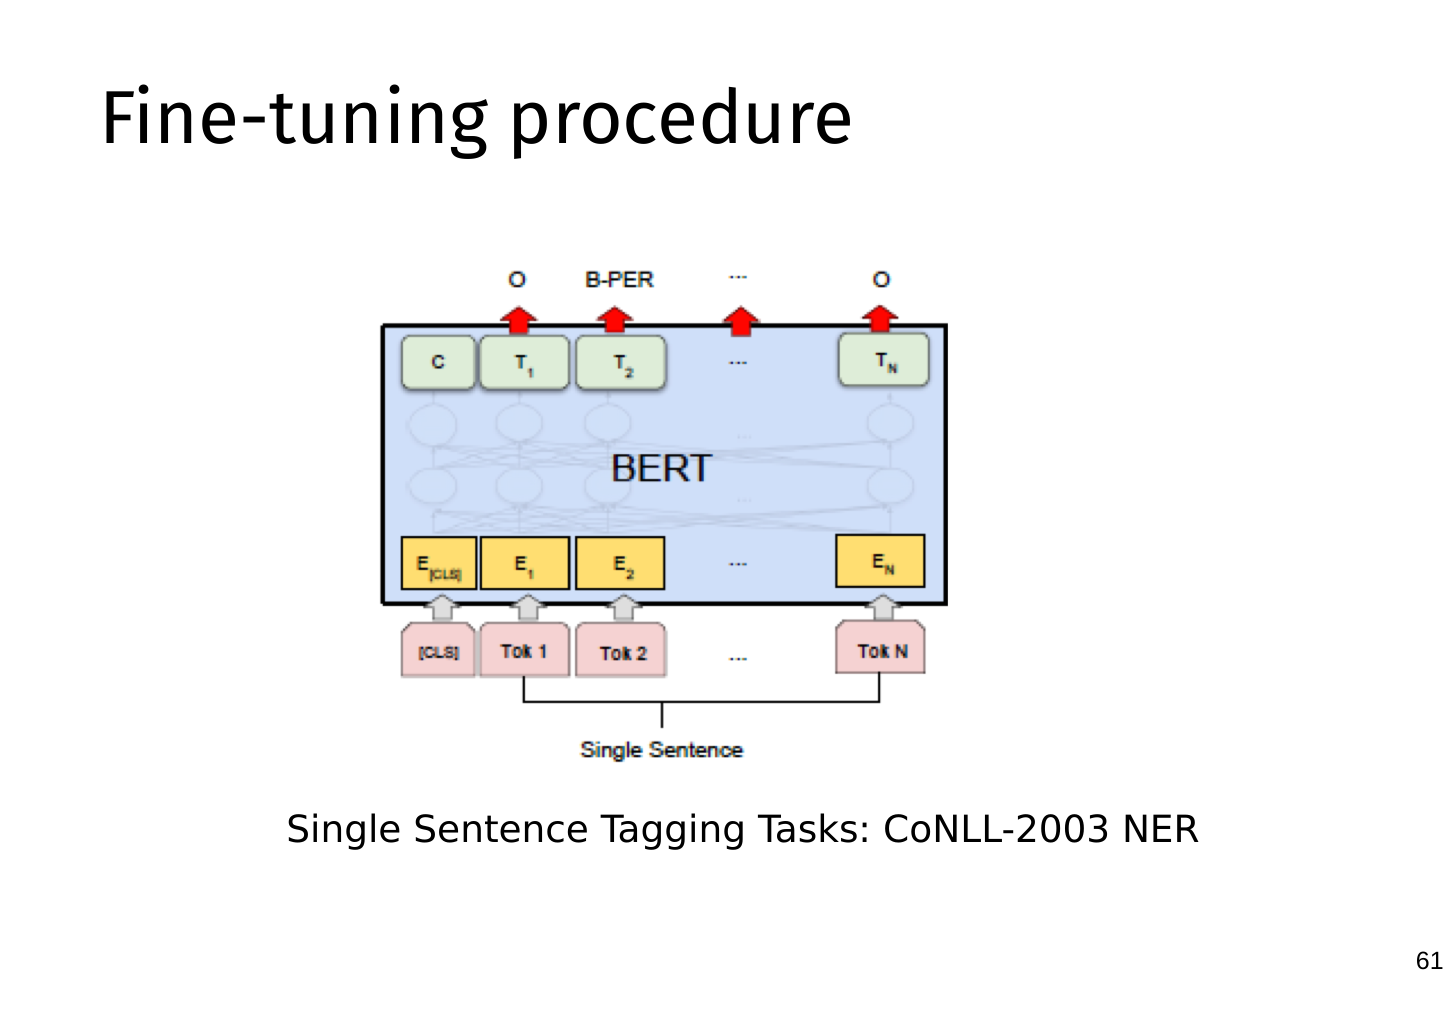

Fine-tuning procedure

Single Sentence Tagging Tasks: CoNLL-2003 NER
61